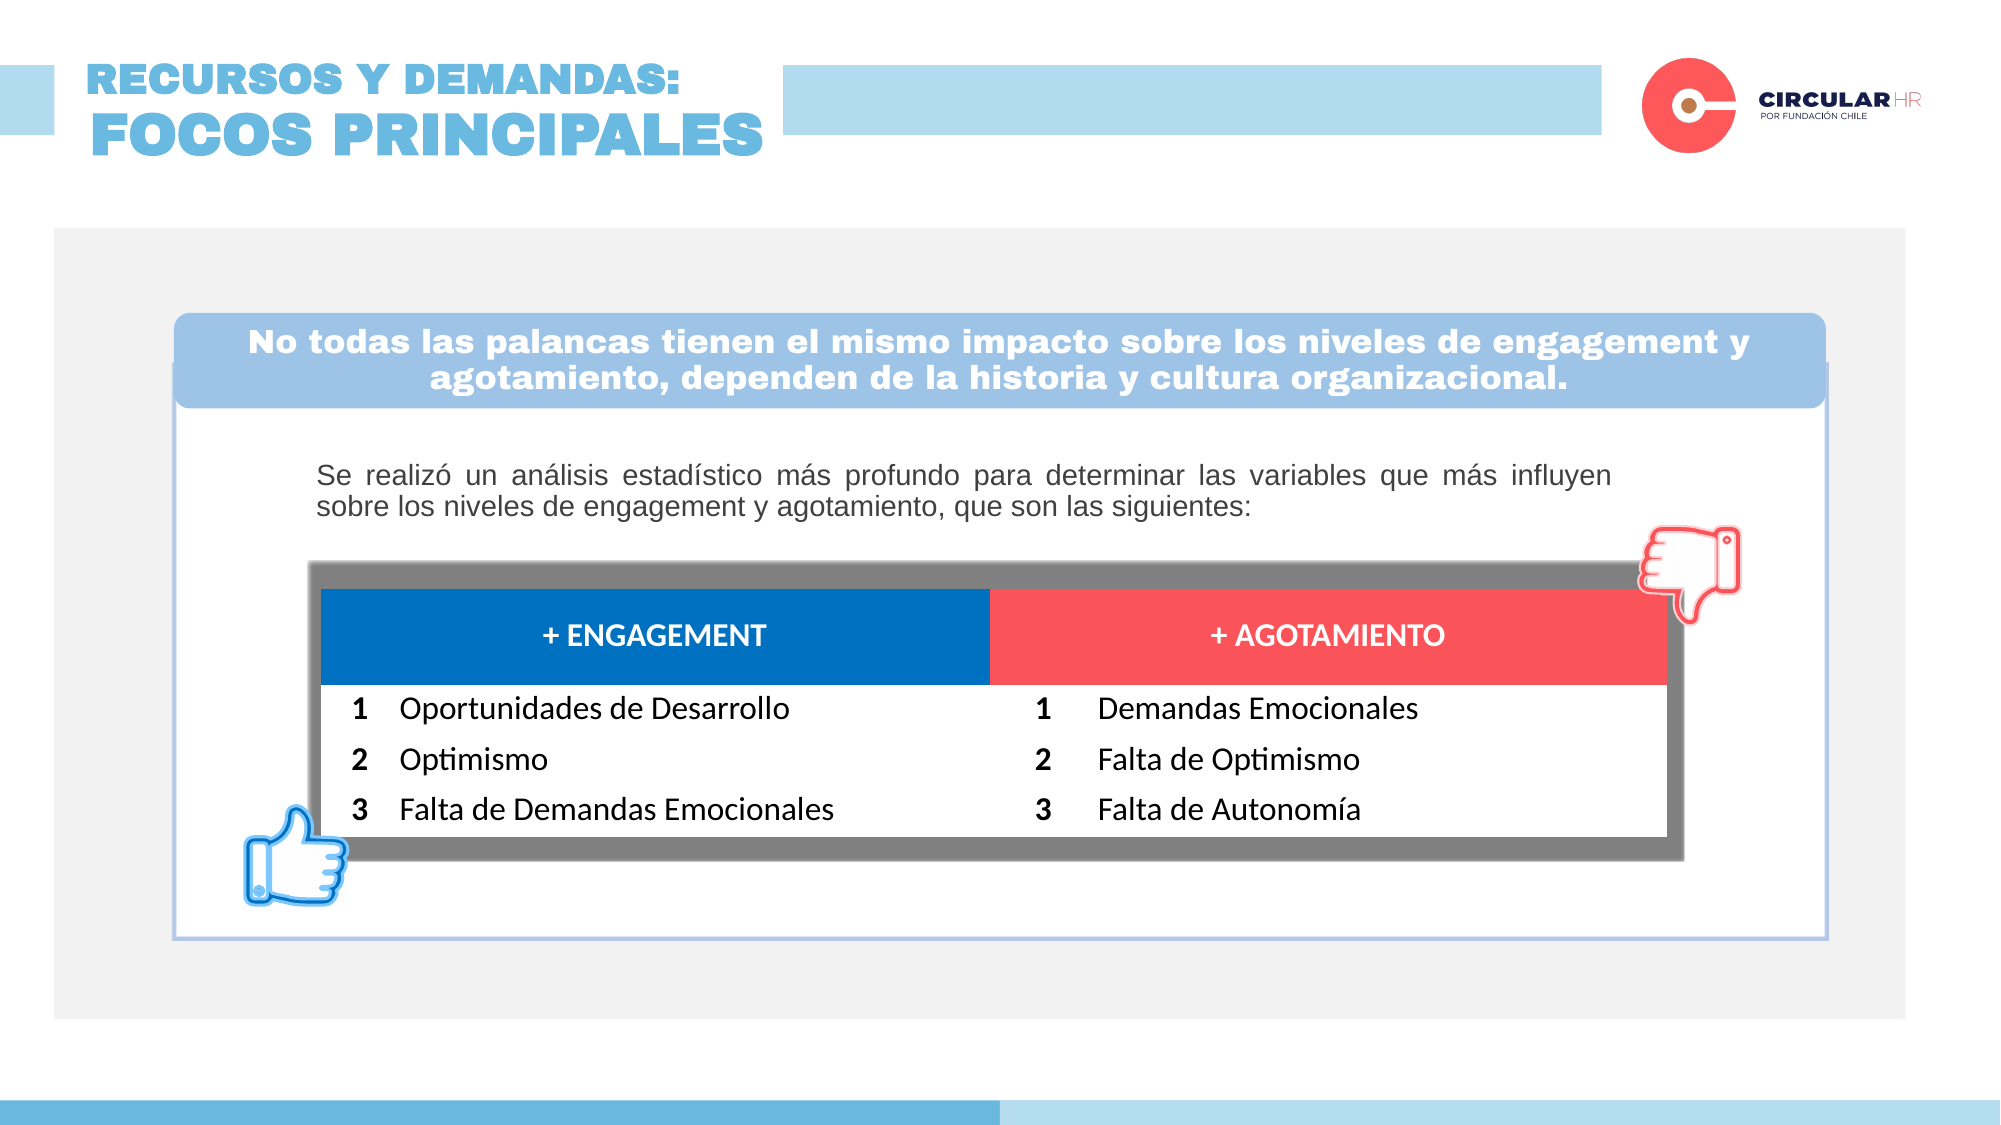

RECURSOS Y DEMANDAS:

FOCOS PRINCIPALES

No todas las palancas tienen el mismo impacto sobre los niveles de engagement y agotamiento, dependen de la historia y cultura organizacional.

Se realizó un análisis estadístico más profundo para determinar las variables que más influyen sobre los niveles de engagement y agotamiento, que son las siguientes:

| + ENGAGEMENT |  | + AGOTAMIENTO |  |
| --- | --- | --- | --- |
| 1 | Oportunidades de Desarrollo | 1 | Demandas Emocionales |
| 2 | Optimismo | 2 | Falta de Optimismo |
| 3 | Falta de Demandas Emocionales | 3 | Falta de Autonomía |